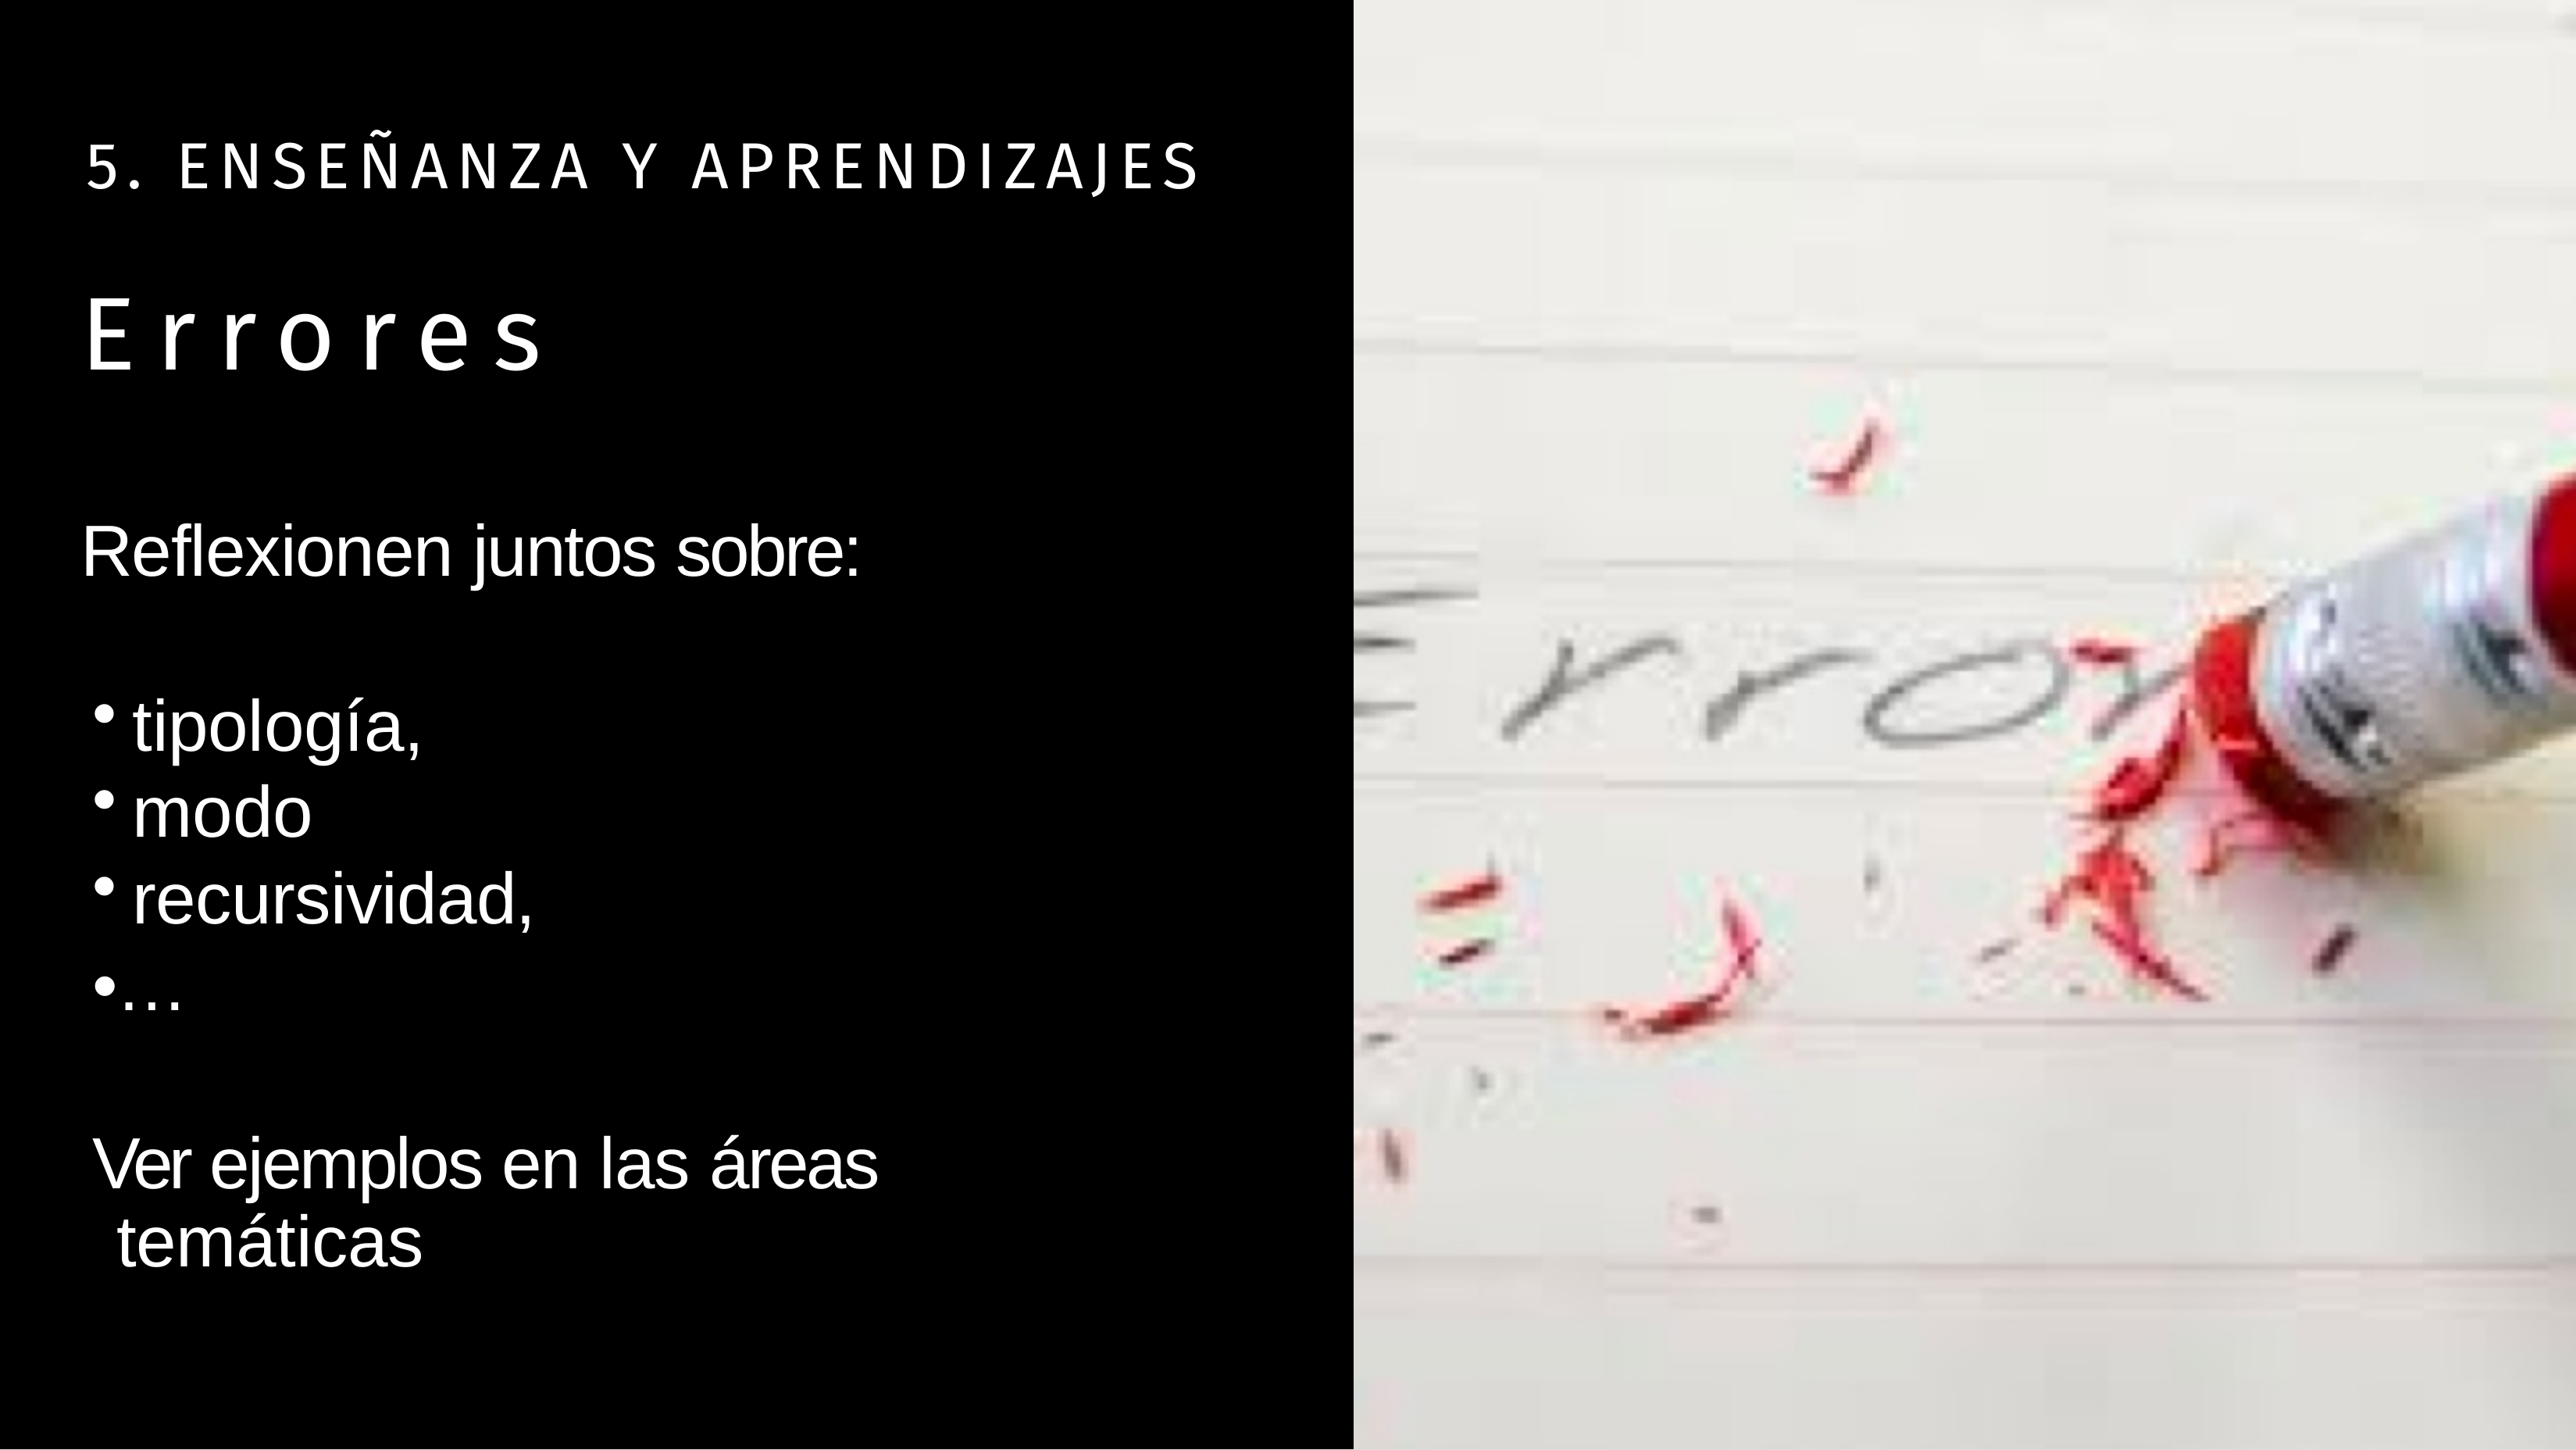

5. ENSEÑANZA Y APRENDIZAJES
# Errores
Reflexionen juntos sobre:

tipología,
modo
recursividad,
•…

Ver ejemplos en las áreas temáticas